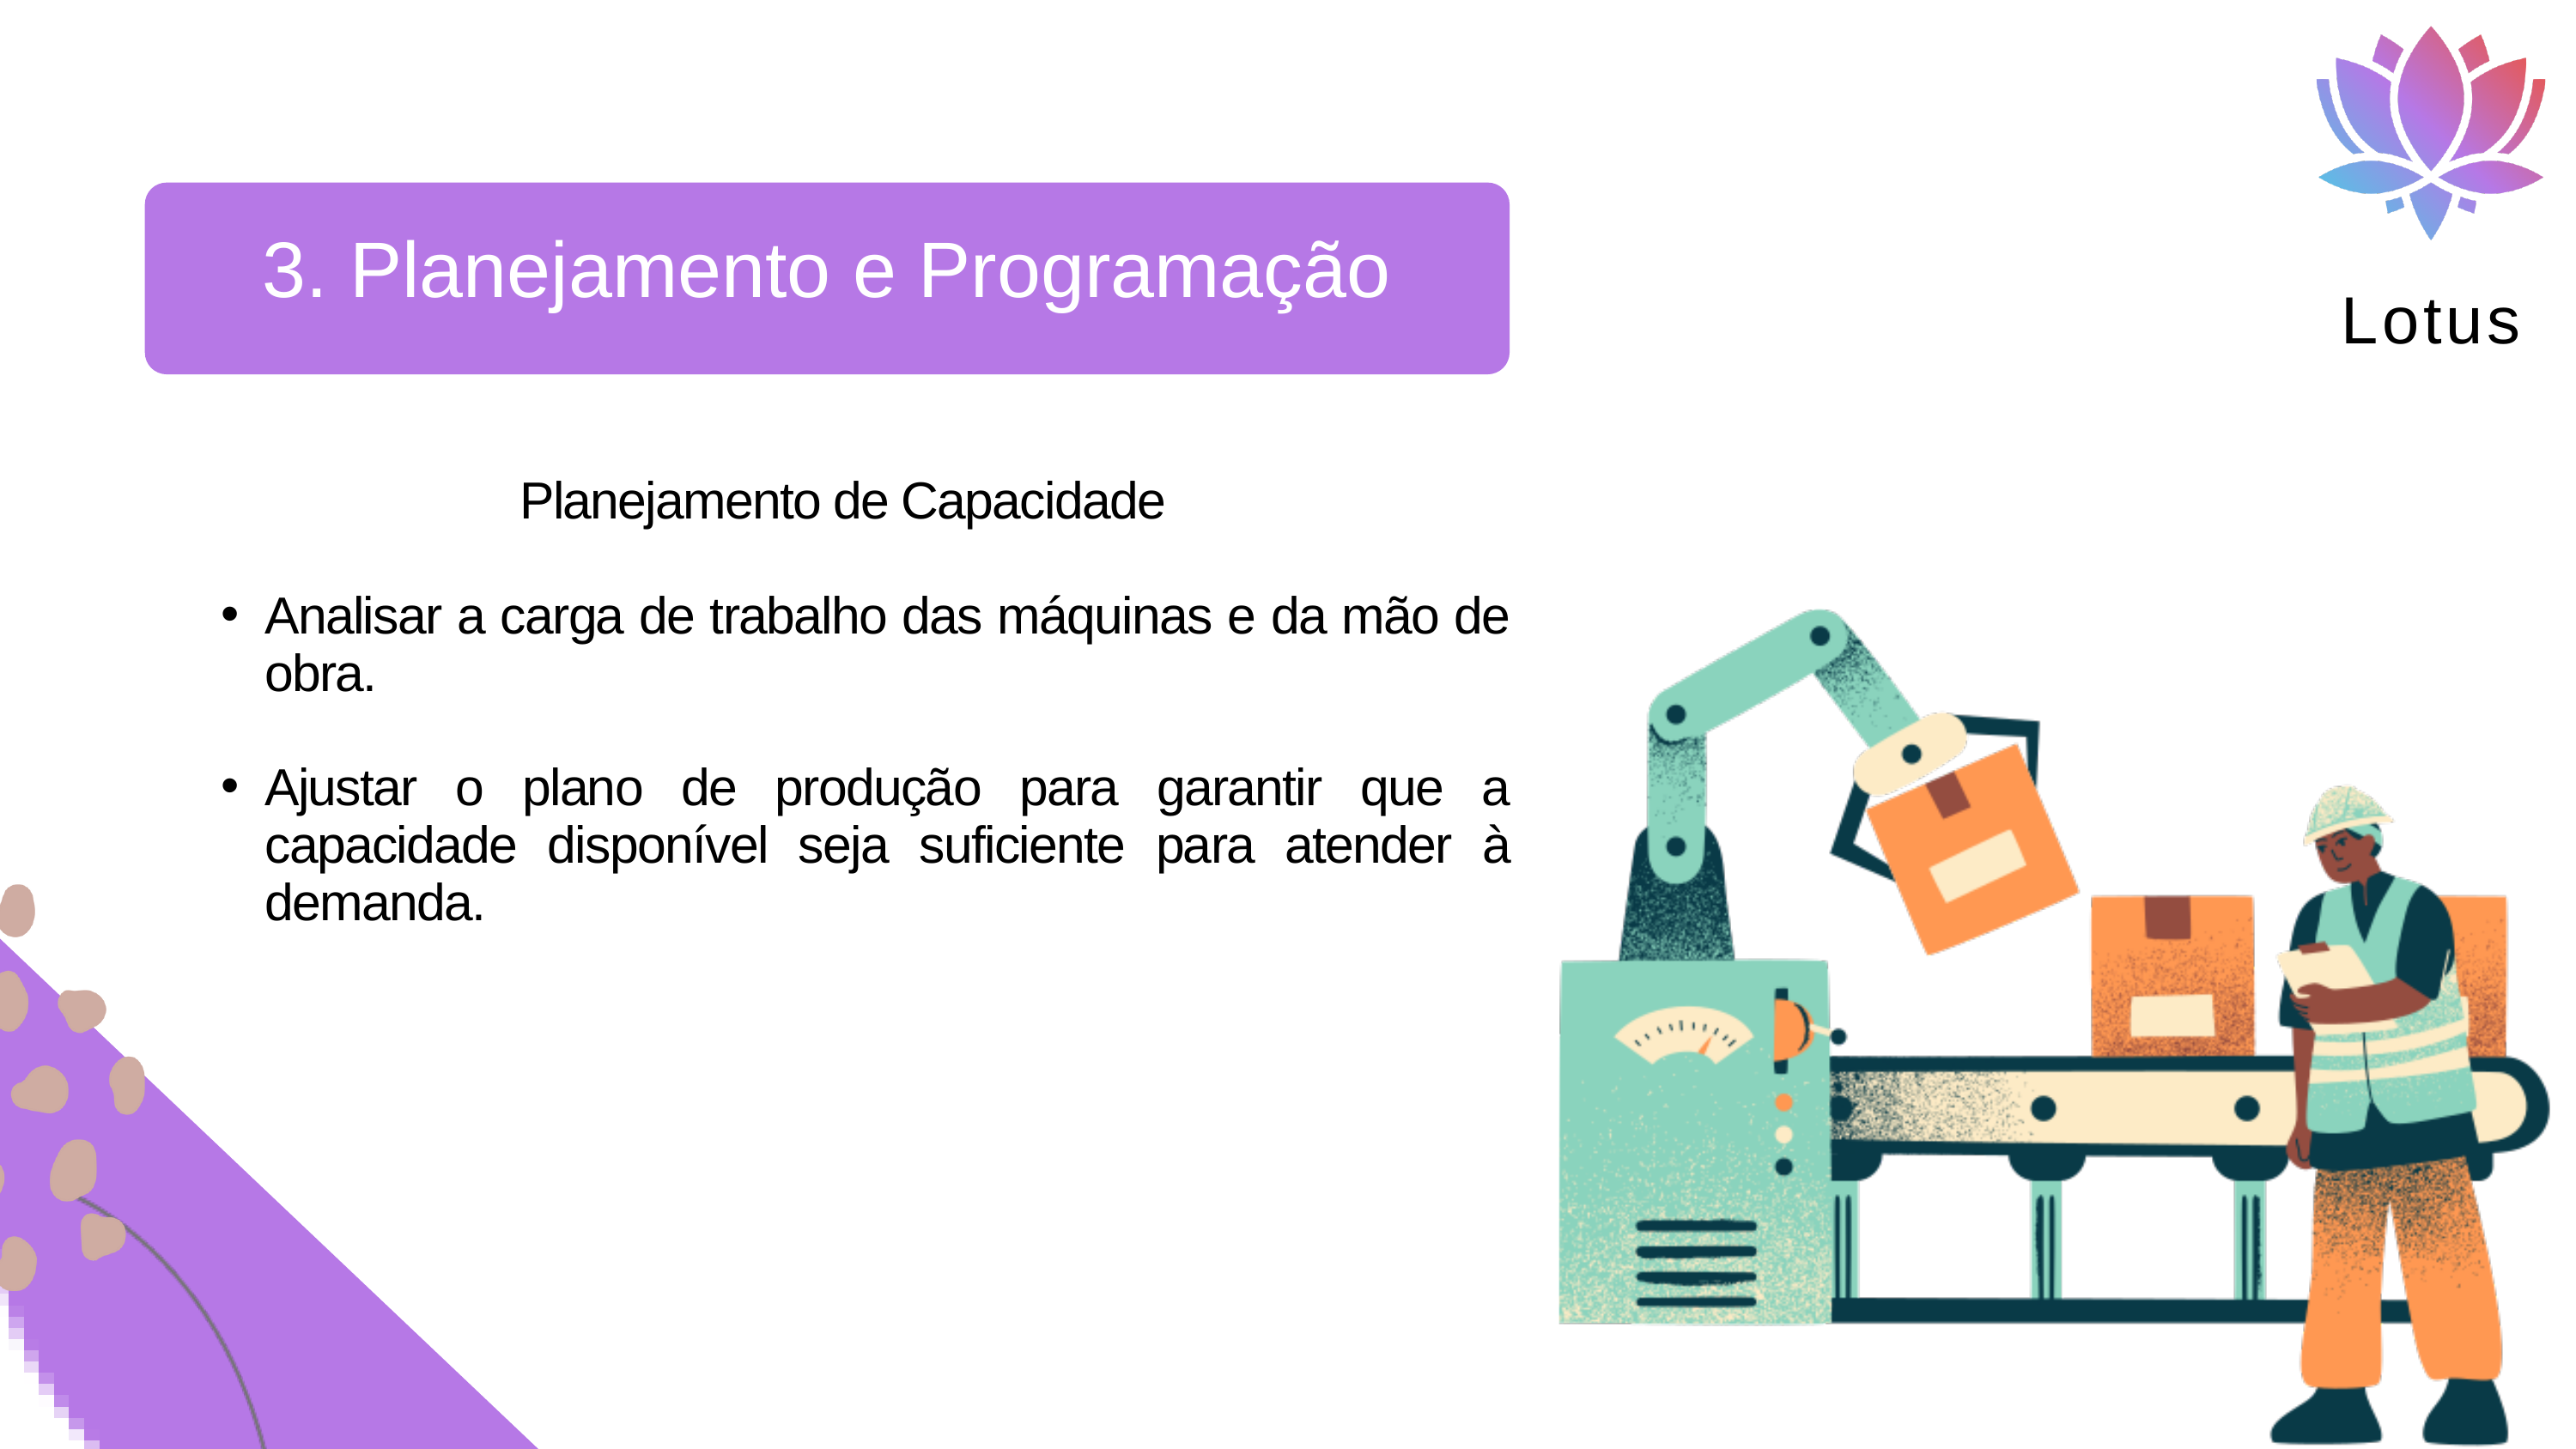

Lotus

3. Planejamento e Programação
Planejamento de Capacidade

Analisar a carga de trabalho das máquinas e da mão de obra.

Ajustar o plano de produção para garantir que a capacidade disponível seja suficiente para atender à demanda.